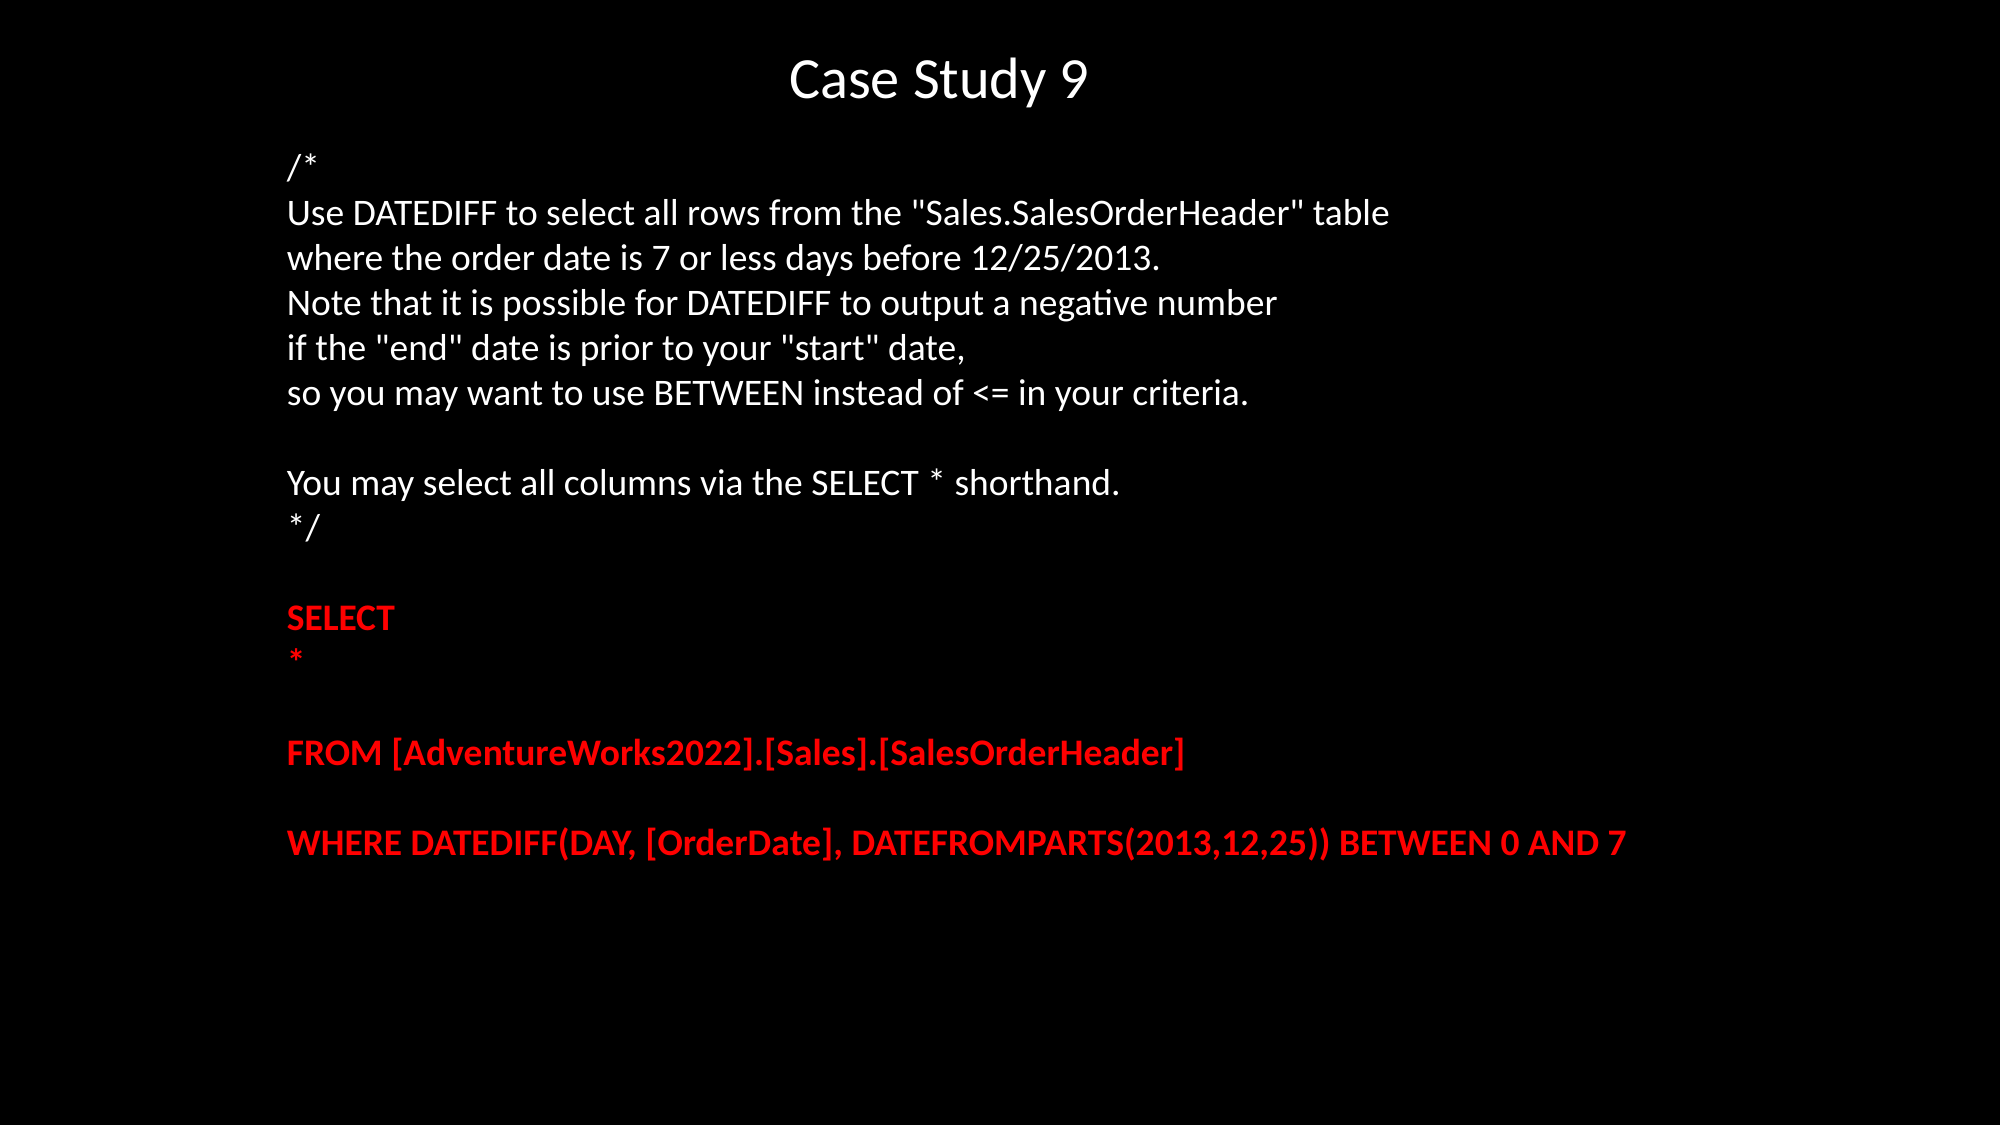

Case Study 9
/*
Use DATEDIFF to select all rows from the "Sales.SalesOrderHeader" table
where the order date is 7 or less days before 12/25/2013.
Note that it is possible for DATEDIFF to output a negative number
if the "end" date is prior to your "start" date,
so you may want to use BETWEEN instead of <= in your criteria.

You may select all columns via the SELECT * shorthand.
*/

SELECT
*

FROM [AdventureWorks2022].[Sales].[SalesOrderHeader]

WHERE DATEDIFF(DAY, [OrderDate], DATEFROMPARTS(2013,12,25)) BETWEEN 0 AND 7